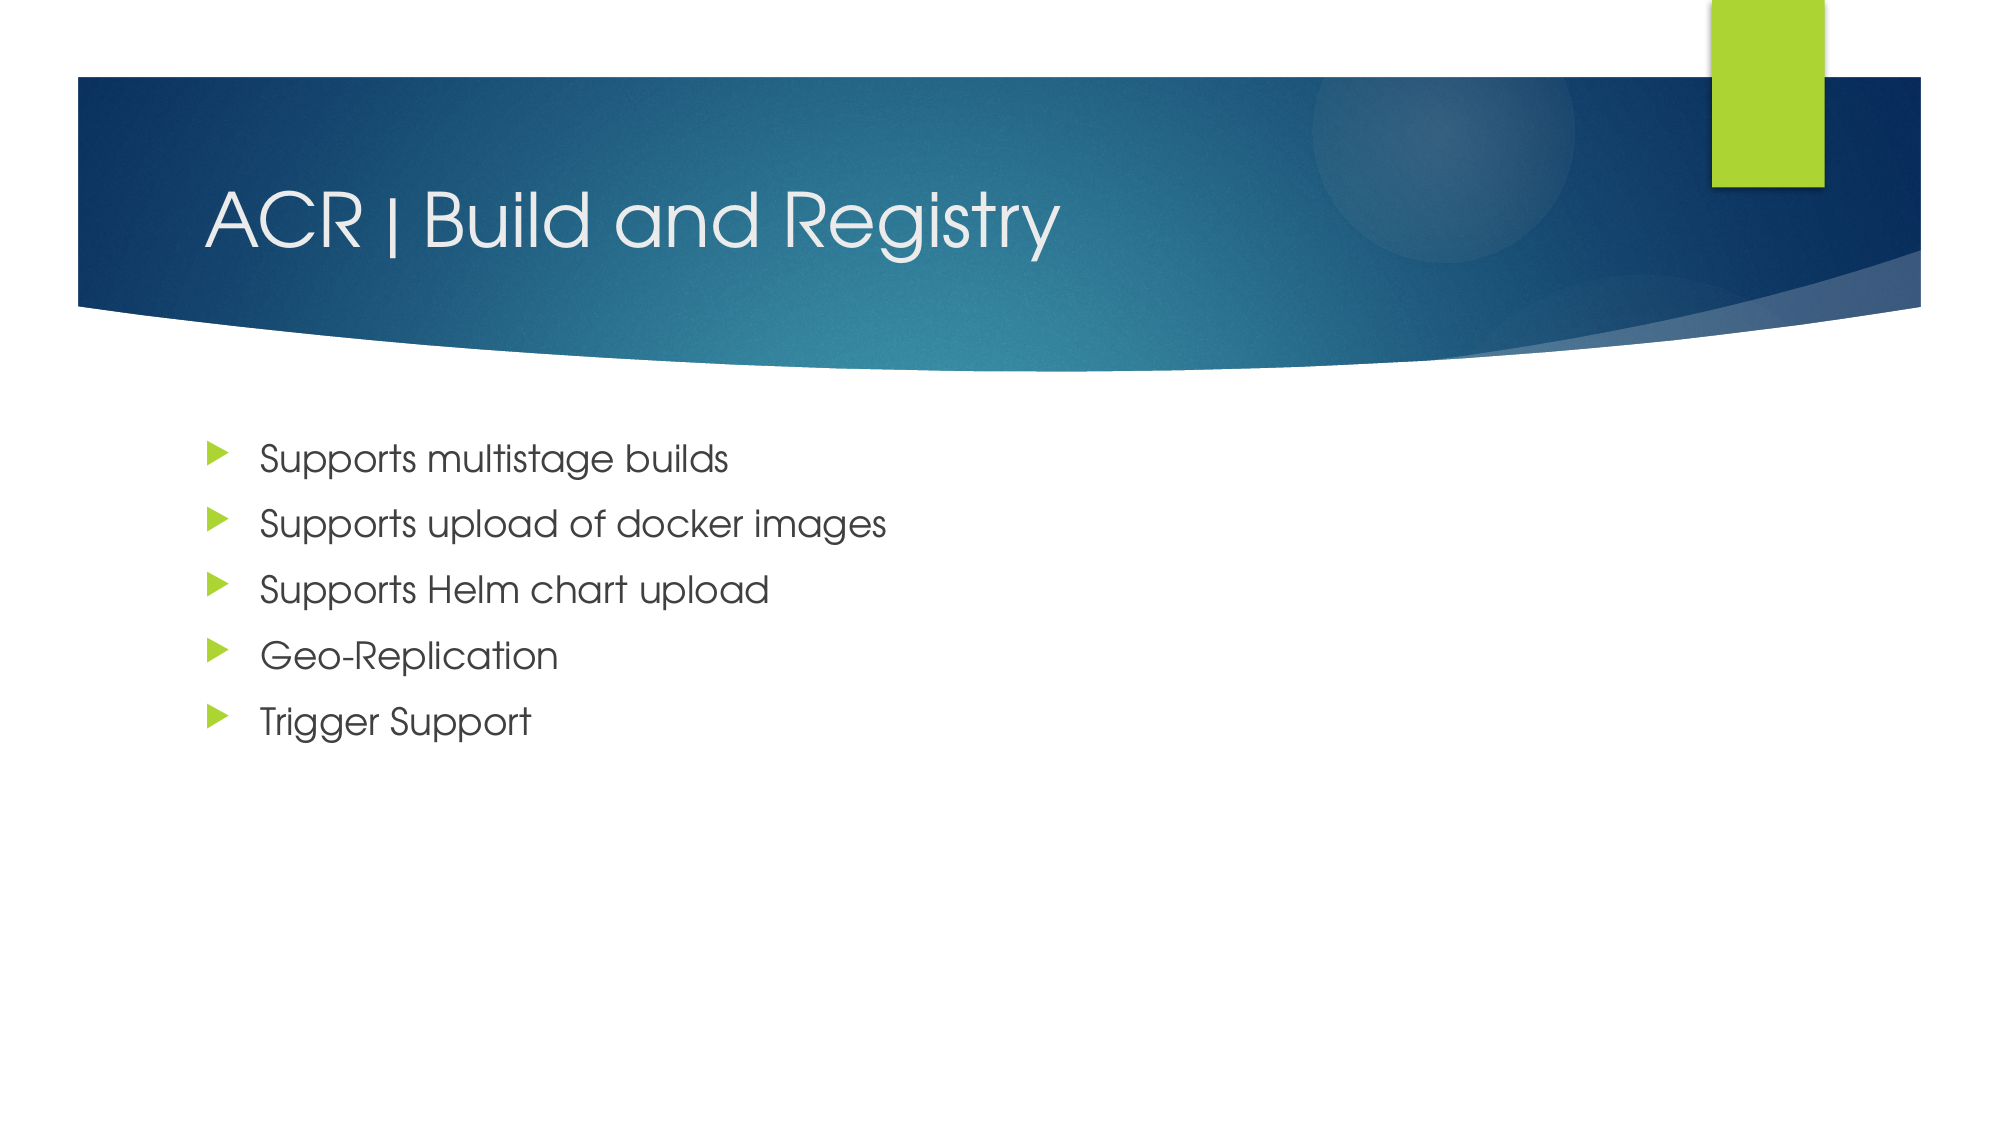

# ACR | Build and Registry
Supports multistage builds
Supports upload of docker images
Supports Helm chart upload
Geo-Replication
Trigger Support